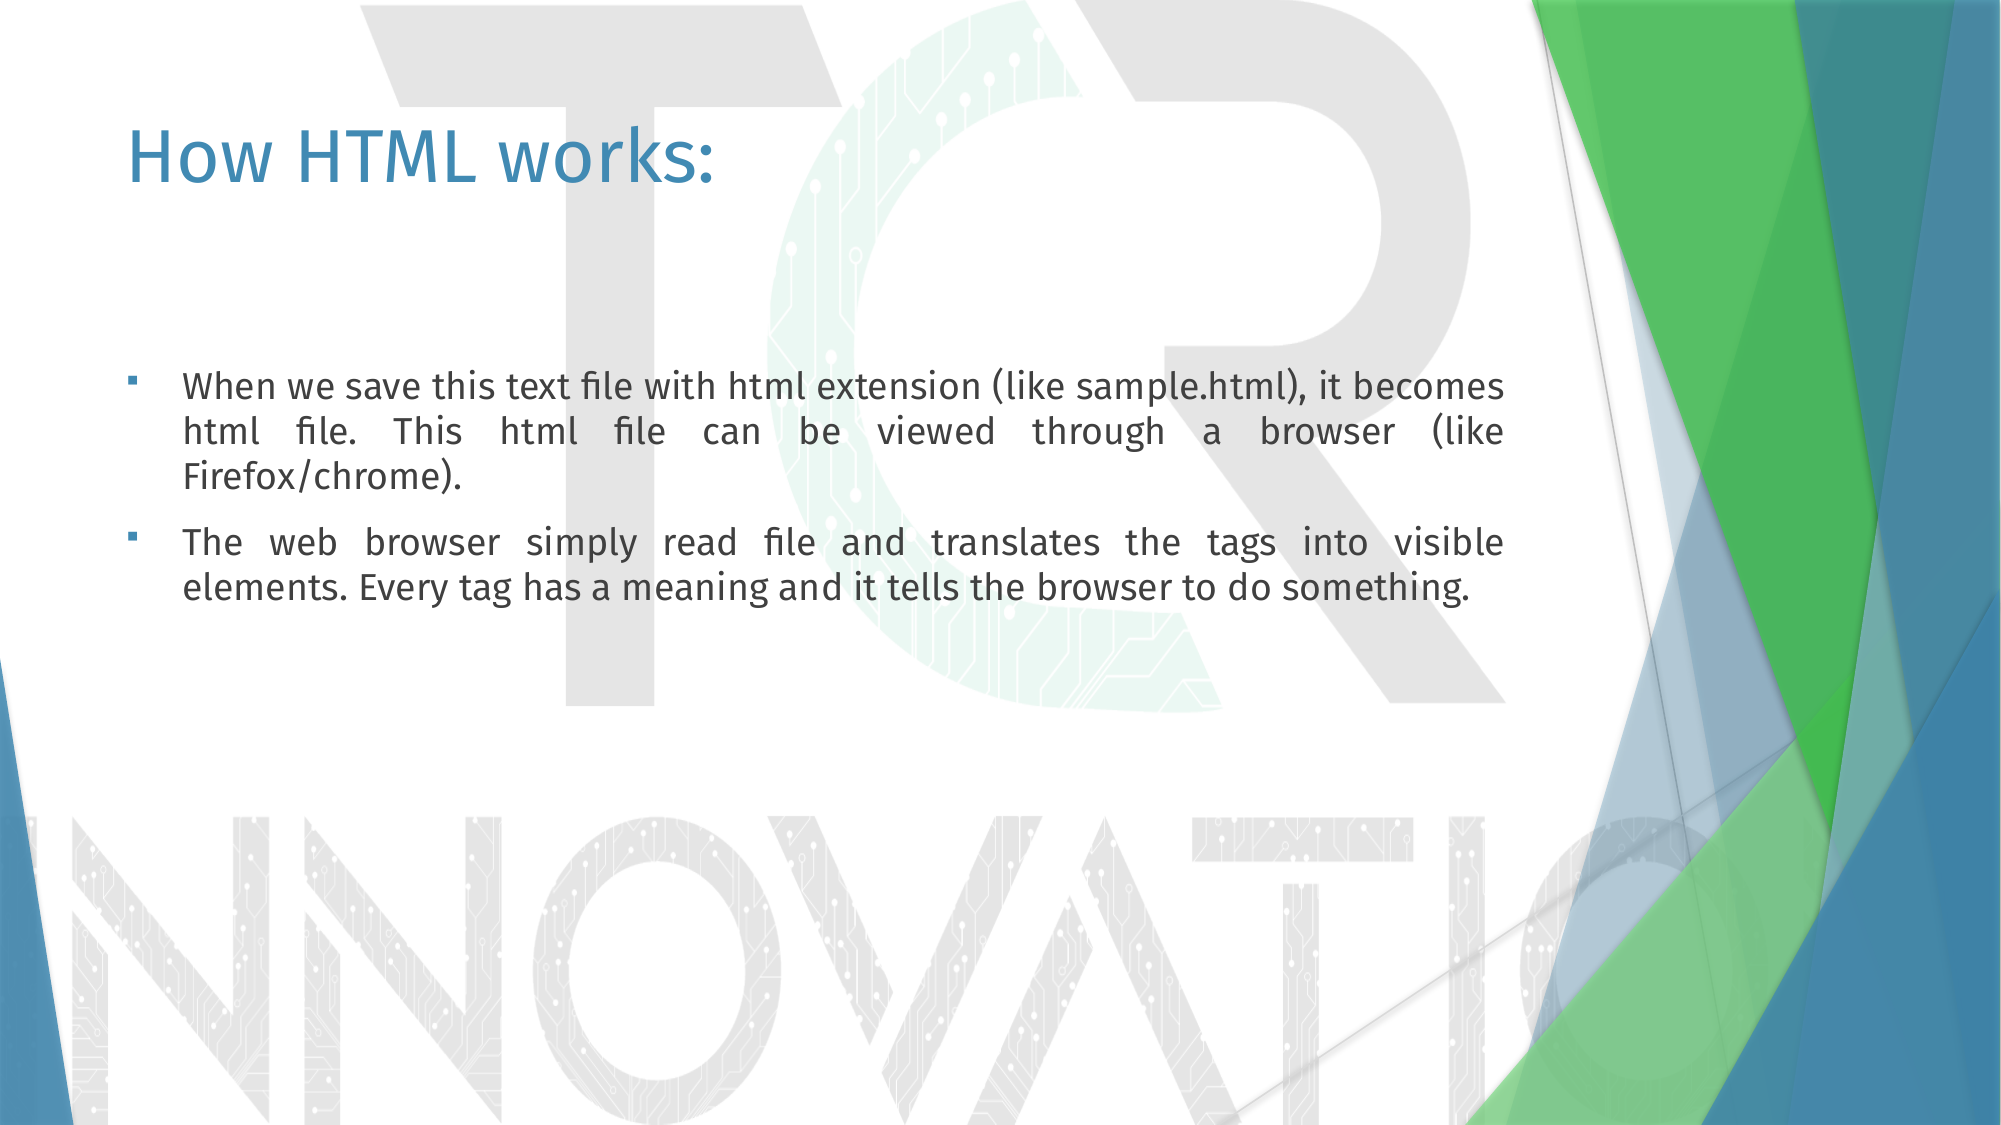

# How HTML works:
When we save this text file with html extension (like sample.html), it becomes html file. This html file can be viewed through a browser (like Firefox/chrome).
The web browser simply read file and translates the tags into visible elements. Every tag has a meaning and it tells the browser to do something.